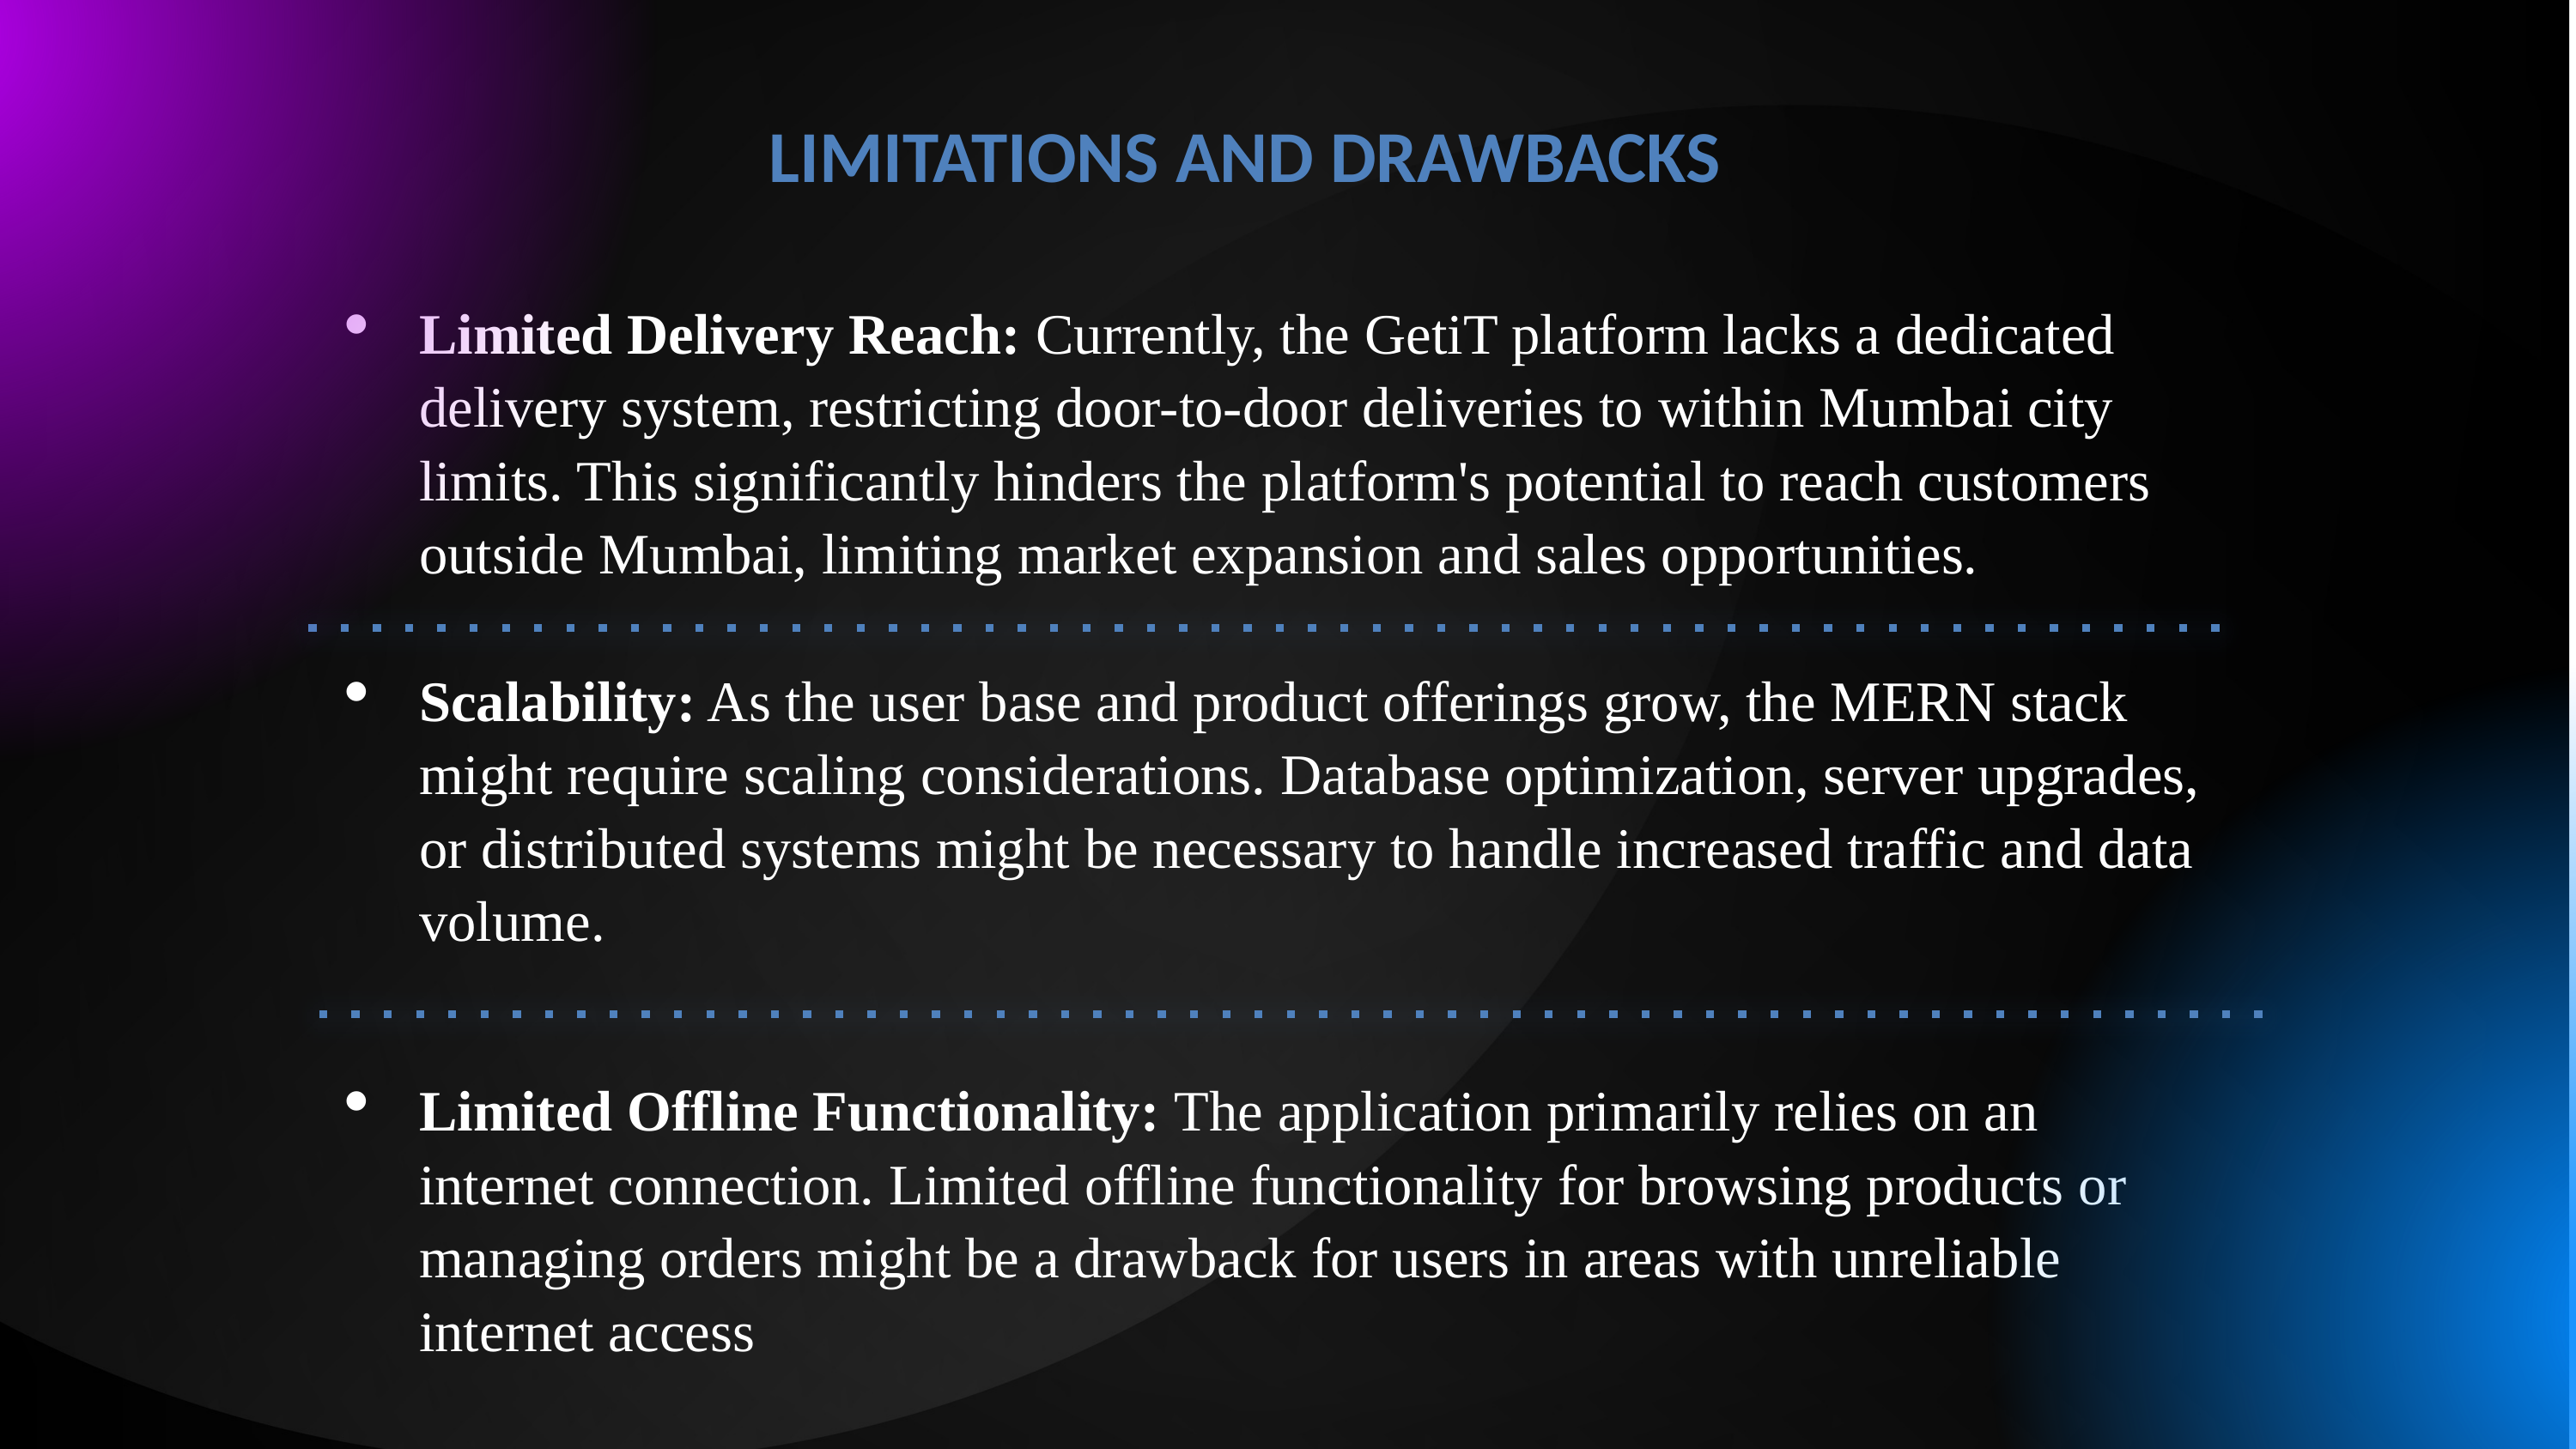

# LIMITATIONS AND DRAWBACKS
Limited Delivery Reach: Currently, the GetiT platform lacks a dedicated delivery system, restricting door-to-door deliveries to within Mumbai city limits. This significantly hinders the platform's potential to reach customers outside Mumbai, limiting market expansion and sales opportunities.

Scalability: As the user base and product offerings grow, the MERN stack might require scaling considerations. Database optimization, server upgrades, or distributed systems might be necessary to handle increased traffic and data volume.

Limited Offline Functionality: The application primarily relies on an internet connection. Limited offline functionality for browsing products or managing orders might be a drawback for users in areas with unreliable internet access